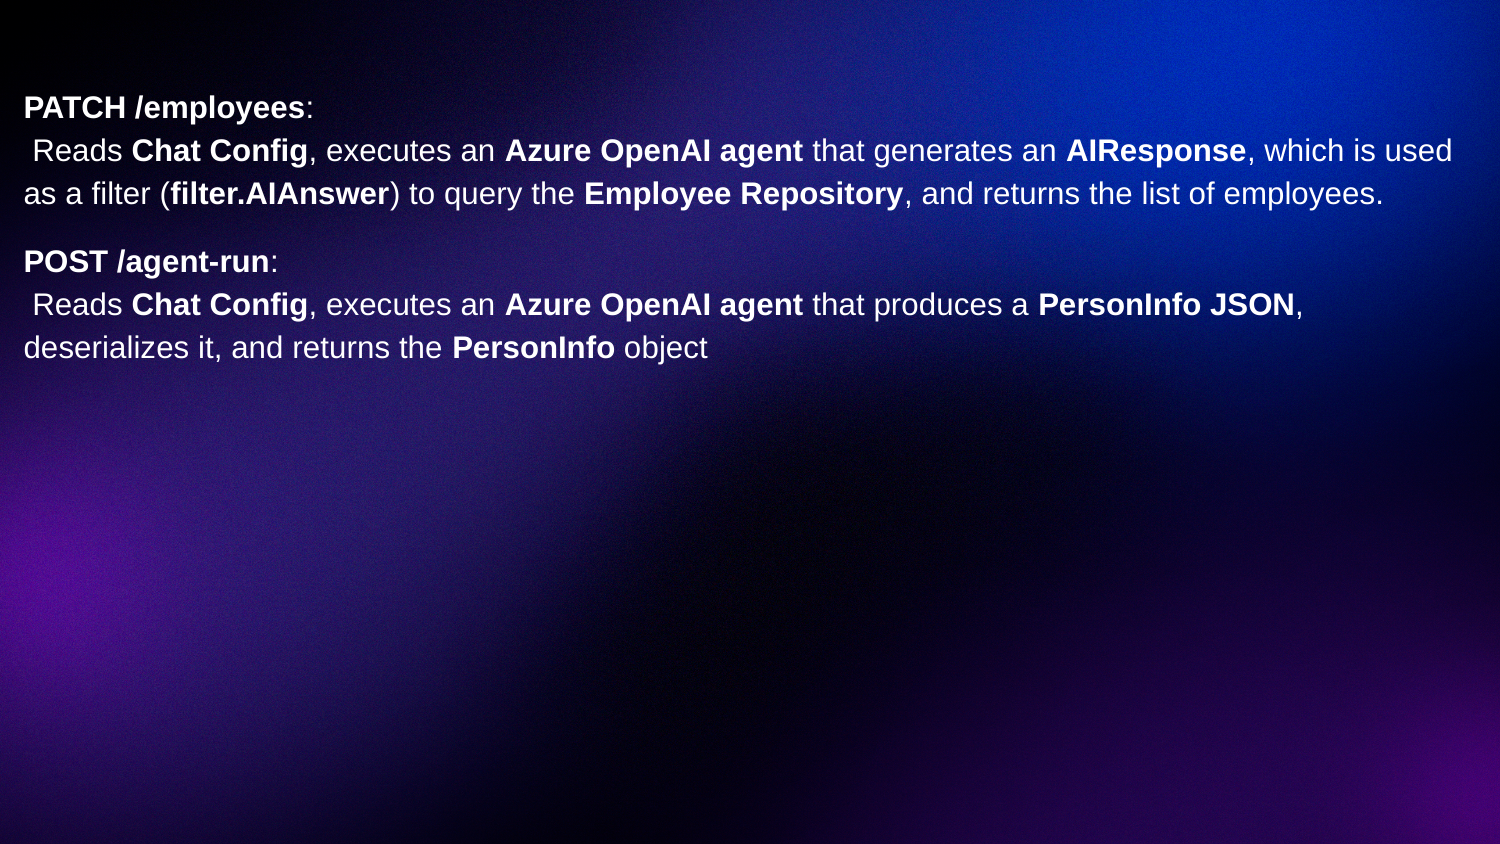

# Demonstration

PATCH /employees:
 Reads Chat Config, executes an Azure OpenAI agent that generates an AIResponse, which is used as a filter (filter.AIAnswer) to query the Employee Repository, and returns the list of employees.
POST /agent-run:
 Reads Chat Config, executes an Azure OpenAI agent that produces a PersonInfo JSON, deserializes it, and returns the PersonInfo object